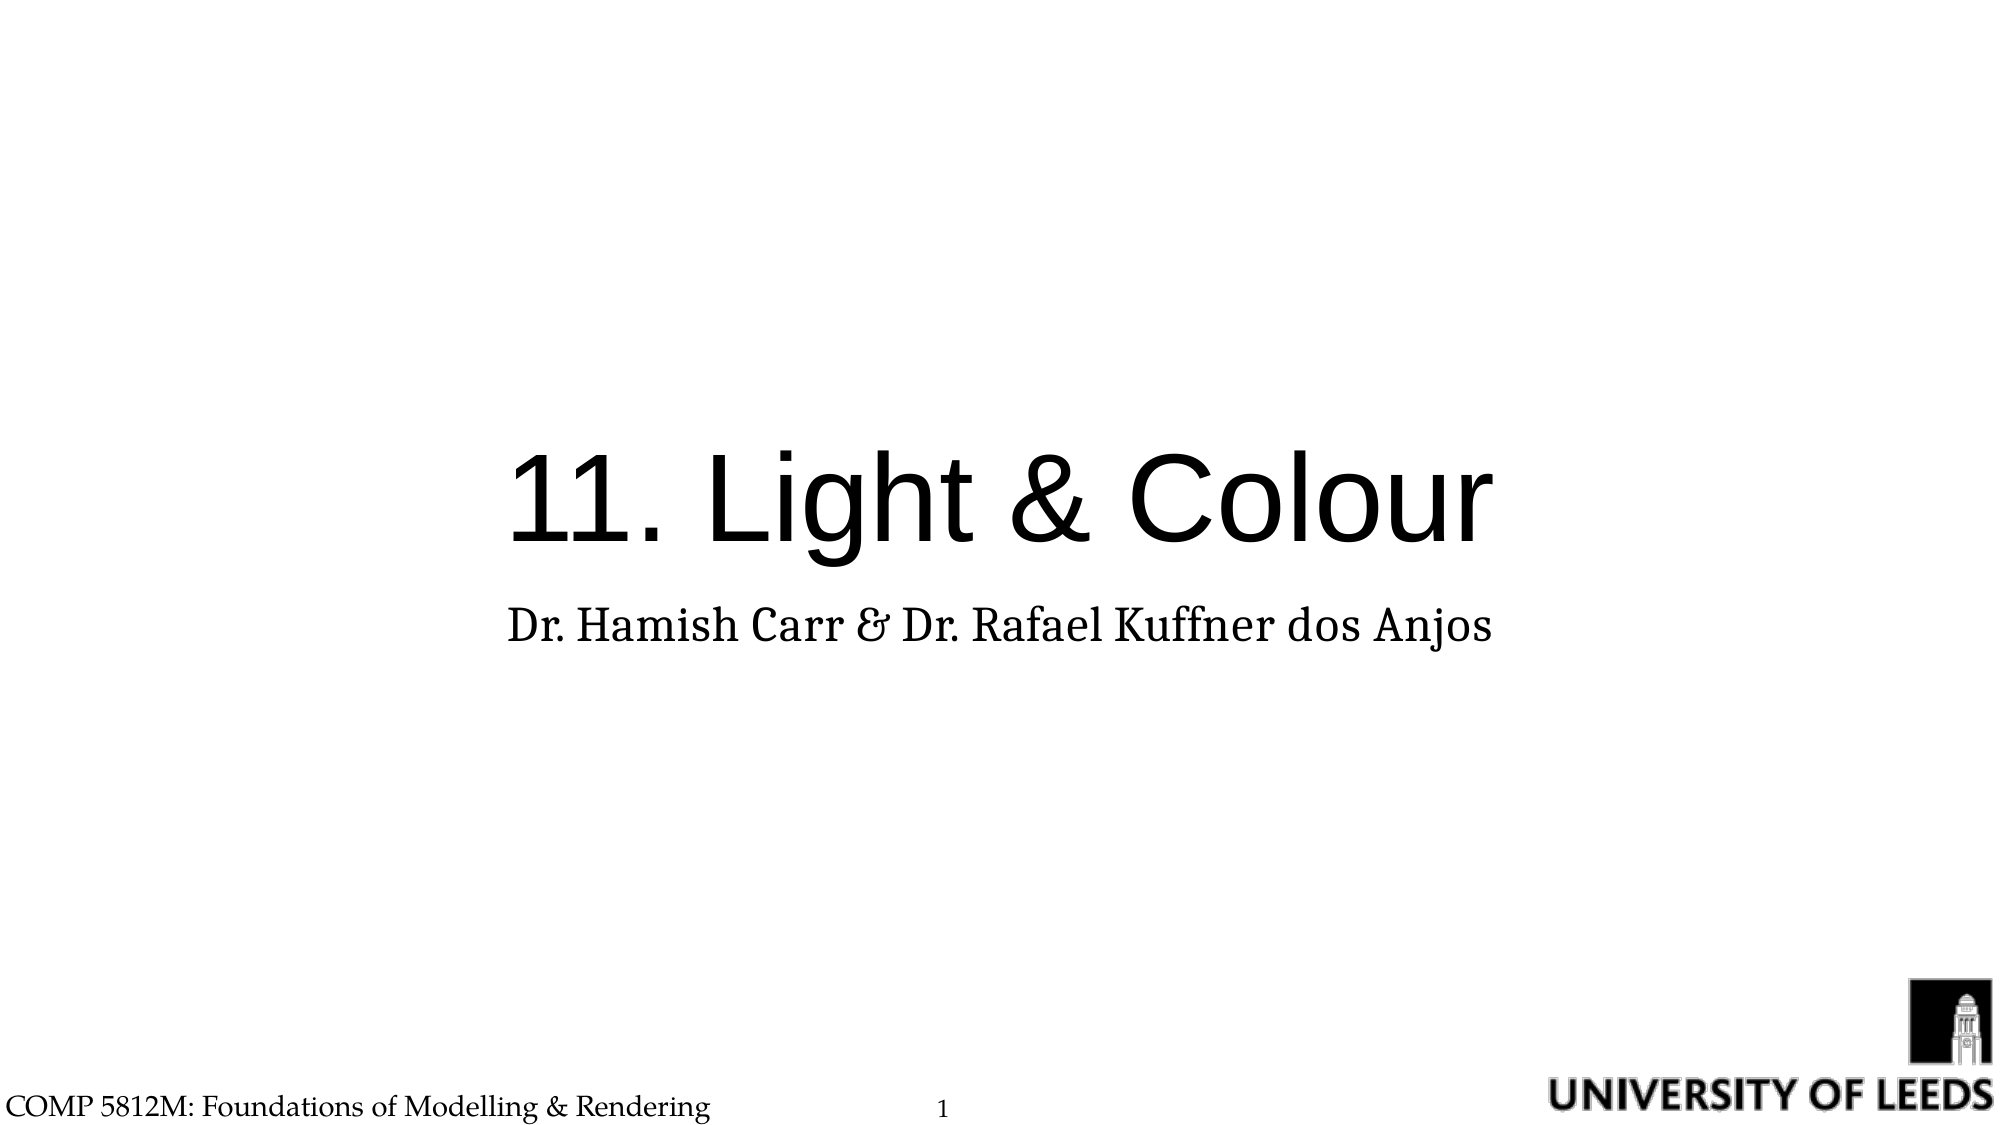

# 11. Light & Colour
Dr. Hamish Carr & Dr. Rafael Kuffner dos Anjos